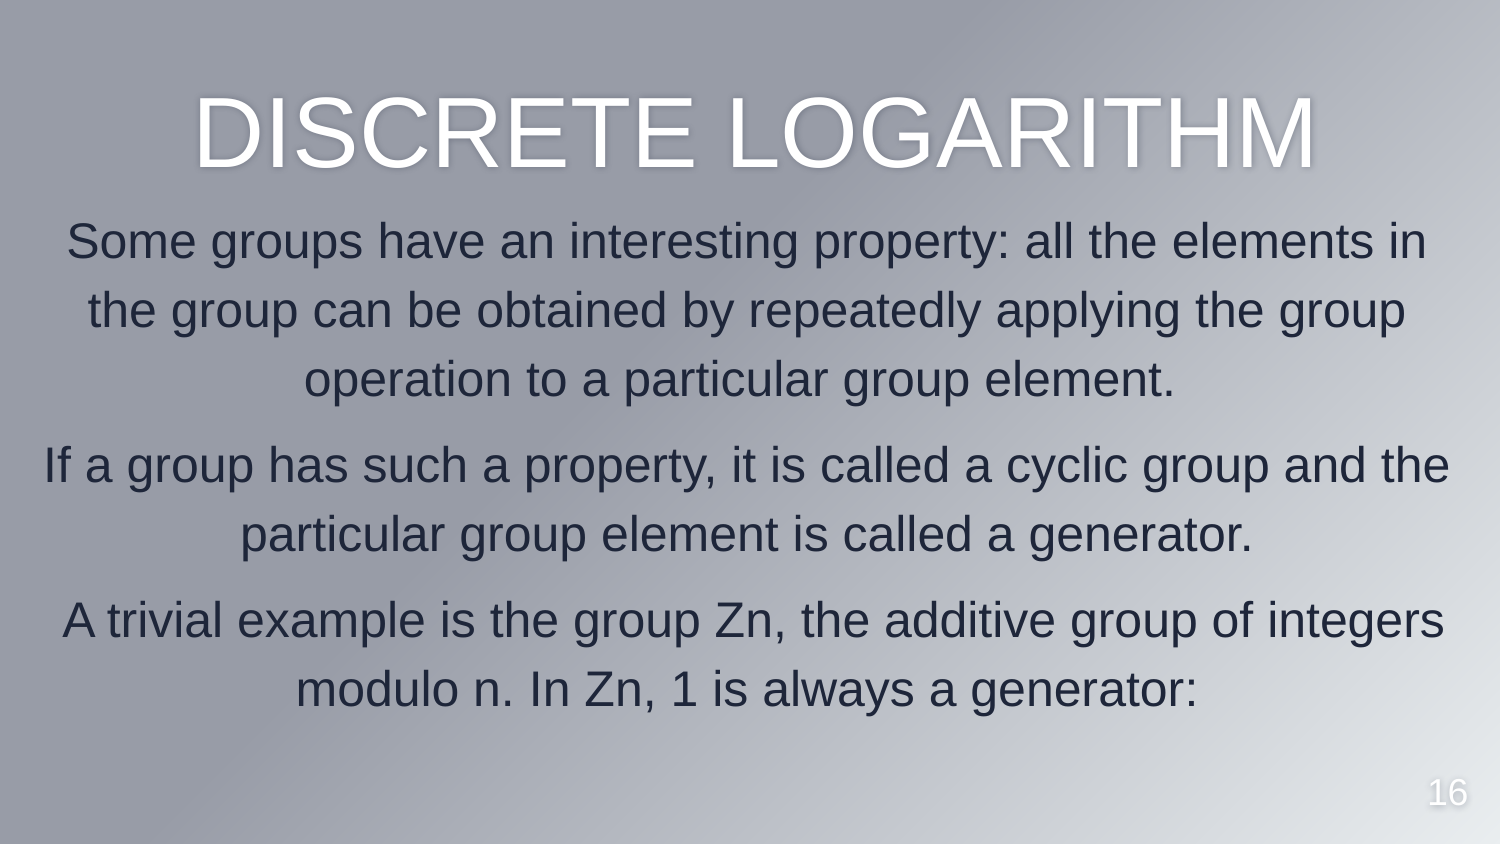

DISCRETE LOGARITHM
Some groups have an interesting property: all the elements in the group can be obtained by repeatedly applying the group operation to a particular group element.
If a group has such a property, it is called a cyclic group and the particular group element is called a generator.
 A trivial example is the group Zn, the additive group of integers modulo n. In Zn, 1 is always a generator:

16